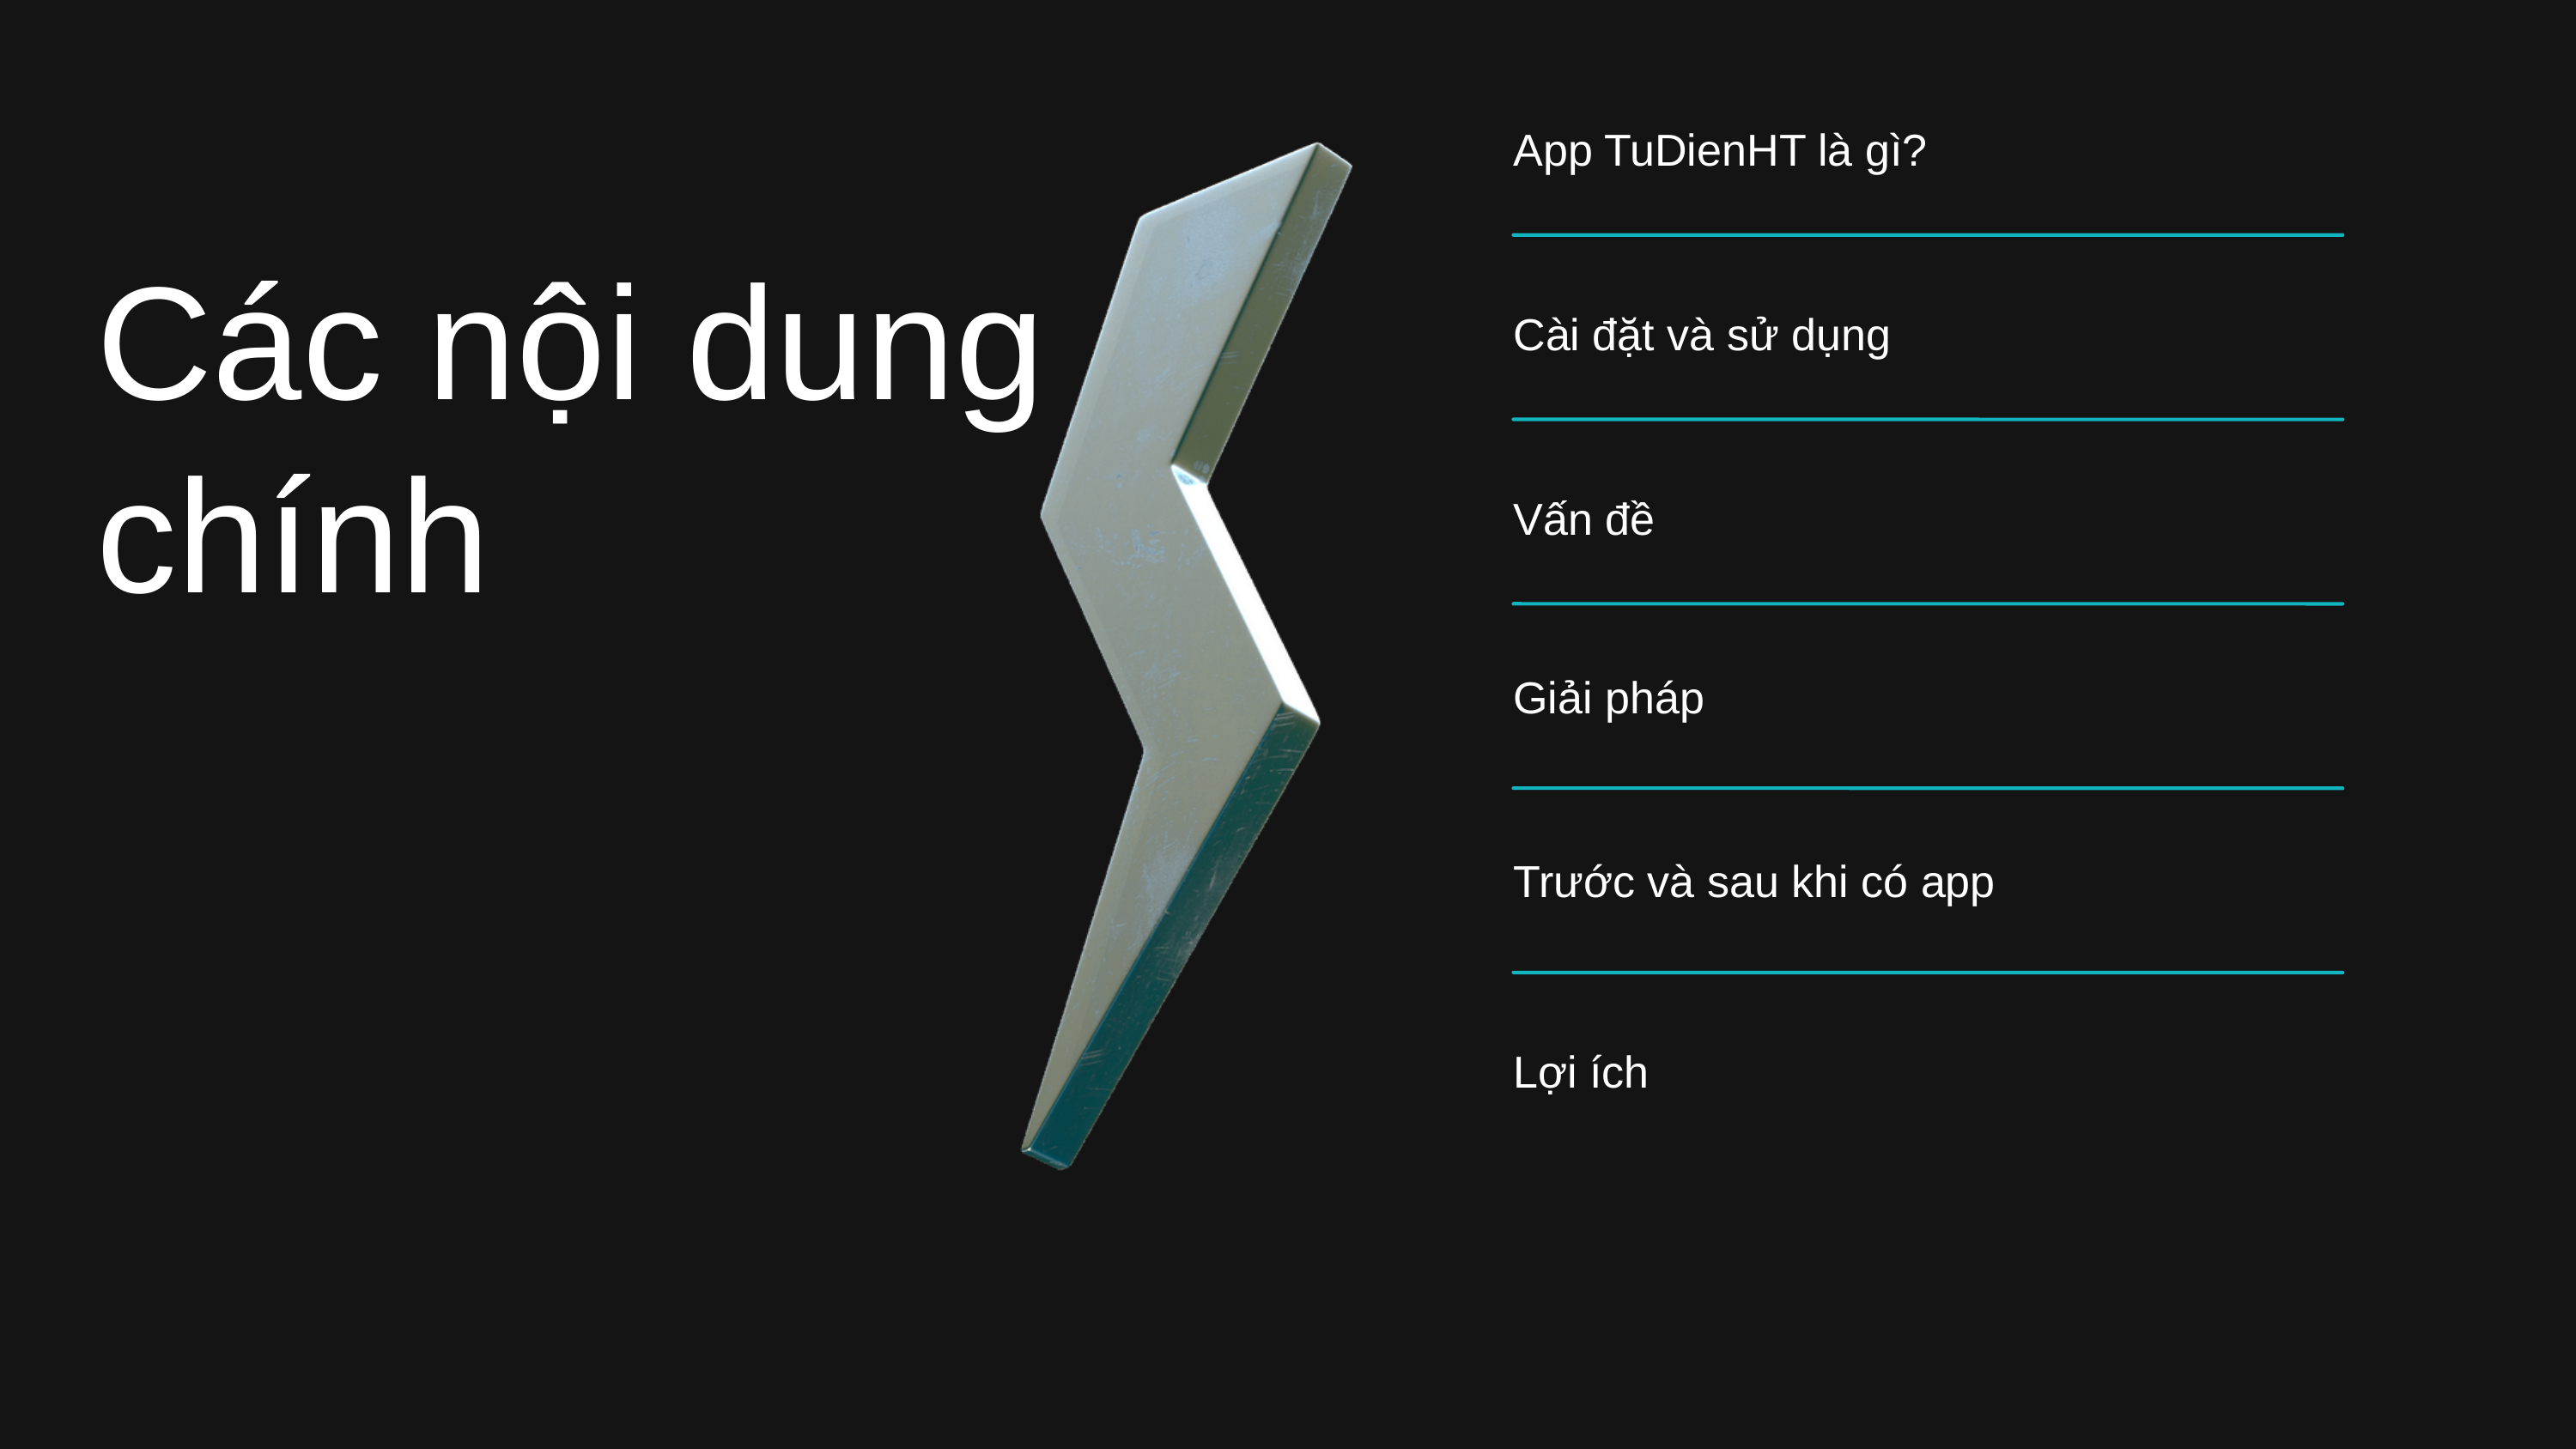

App TuDienHT là gì?

Cài đặt và sử dụng

Vấn đề

Giải pháp

Trước và sau khi có app

Lợi ích

Các nội dung chính